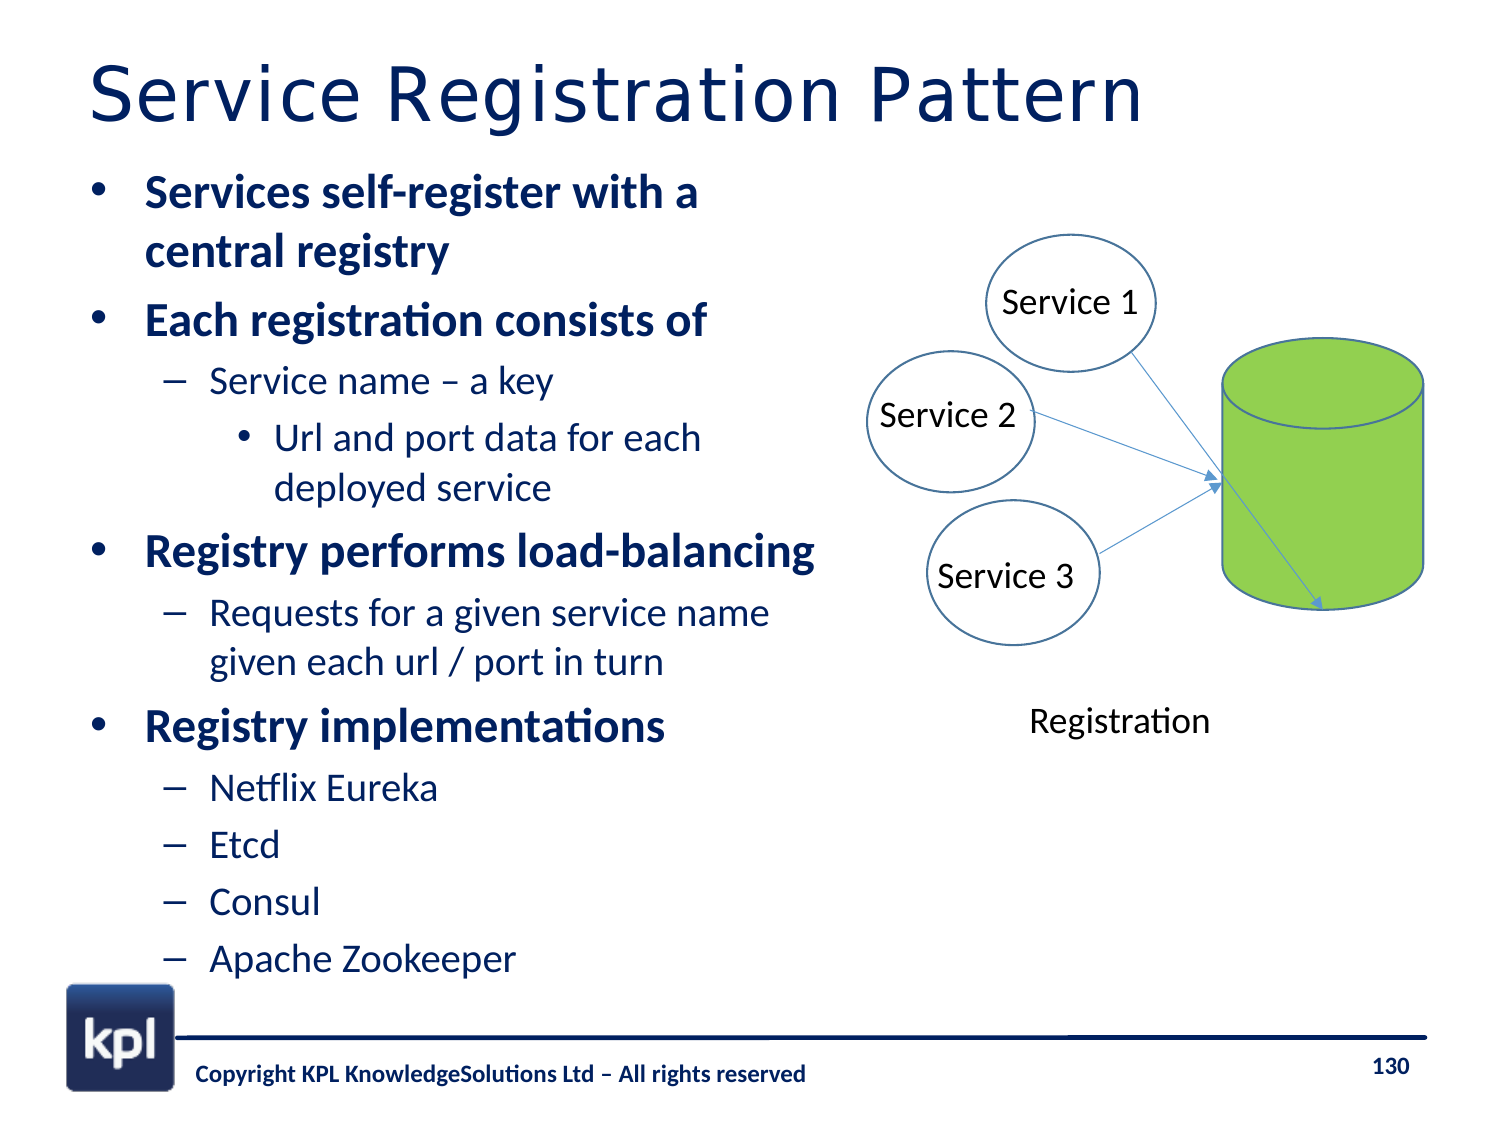

# Service Registration Pattern
Services self-register with a central registry
Each registration consists of
Service name – a key
Url and port data for each deployed service
Registry performs load-balancing
Requests for a given service name given each url / port in turn
Registry implementations
Netflix Eureka
Etcd
Consul
Apache Zookeeper

Service 1

Service 2

Service 3
Registration
Copyright KPL KnowledgeSolutions Ltd – All rights reserved
130